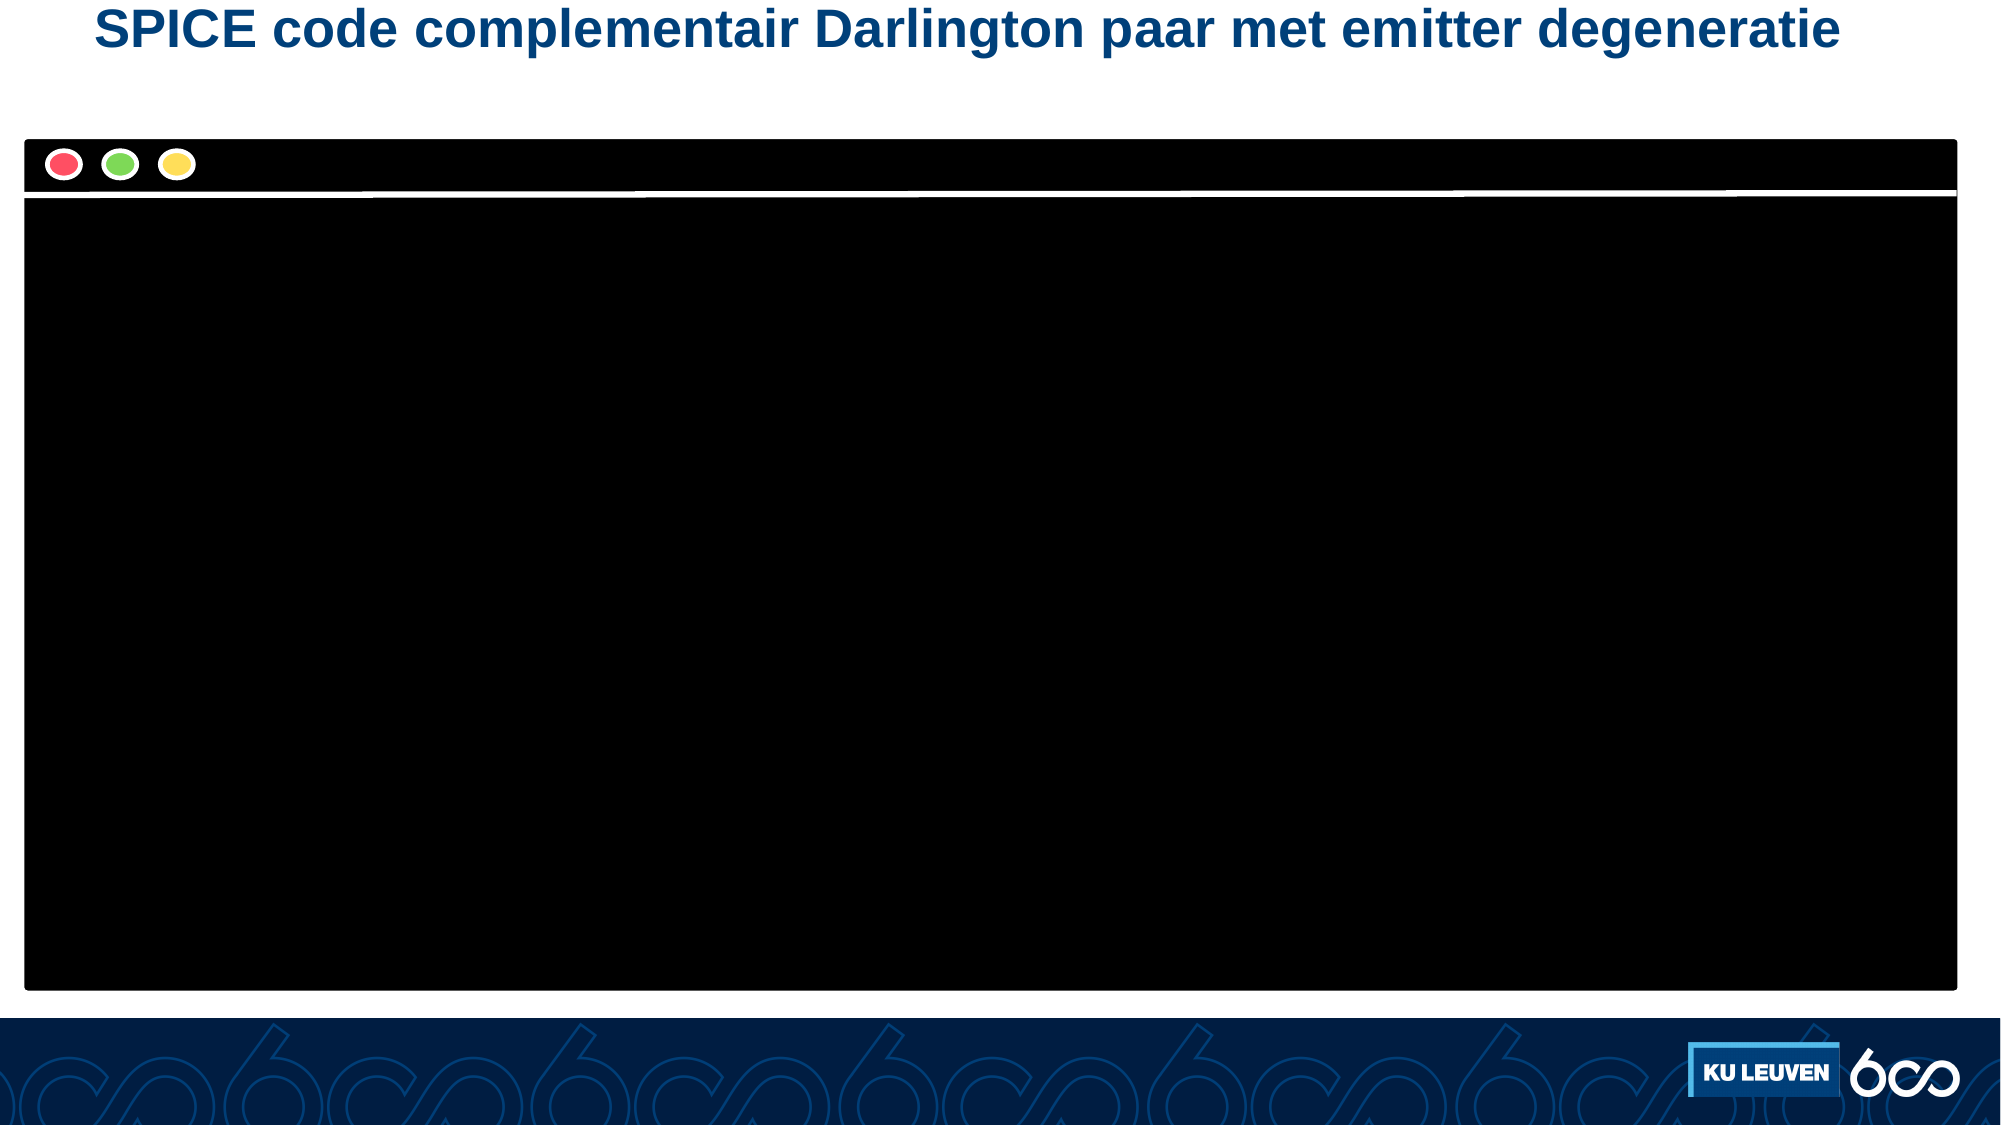

# SPICE code complementair Darlington paar met emitter degeneratie
Complementaire Darlington met emitter degeneratie**  PUSH-PULL TRANSISTOR OUTPUT STAGE